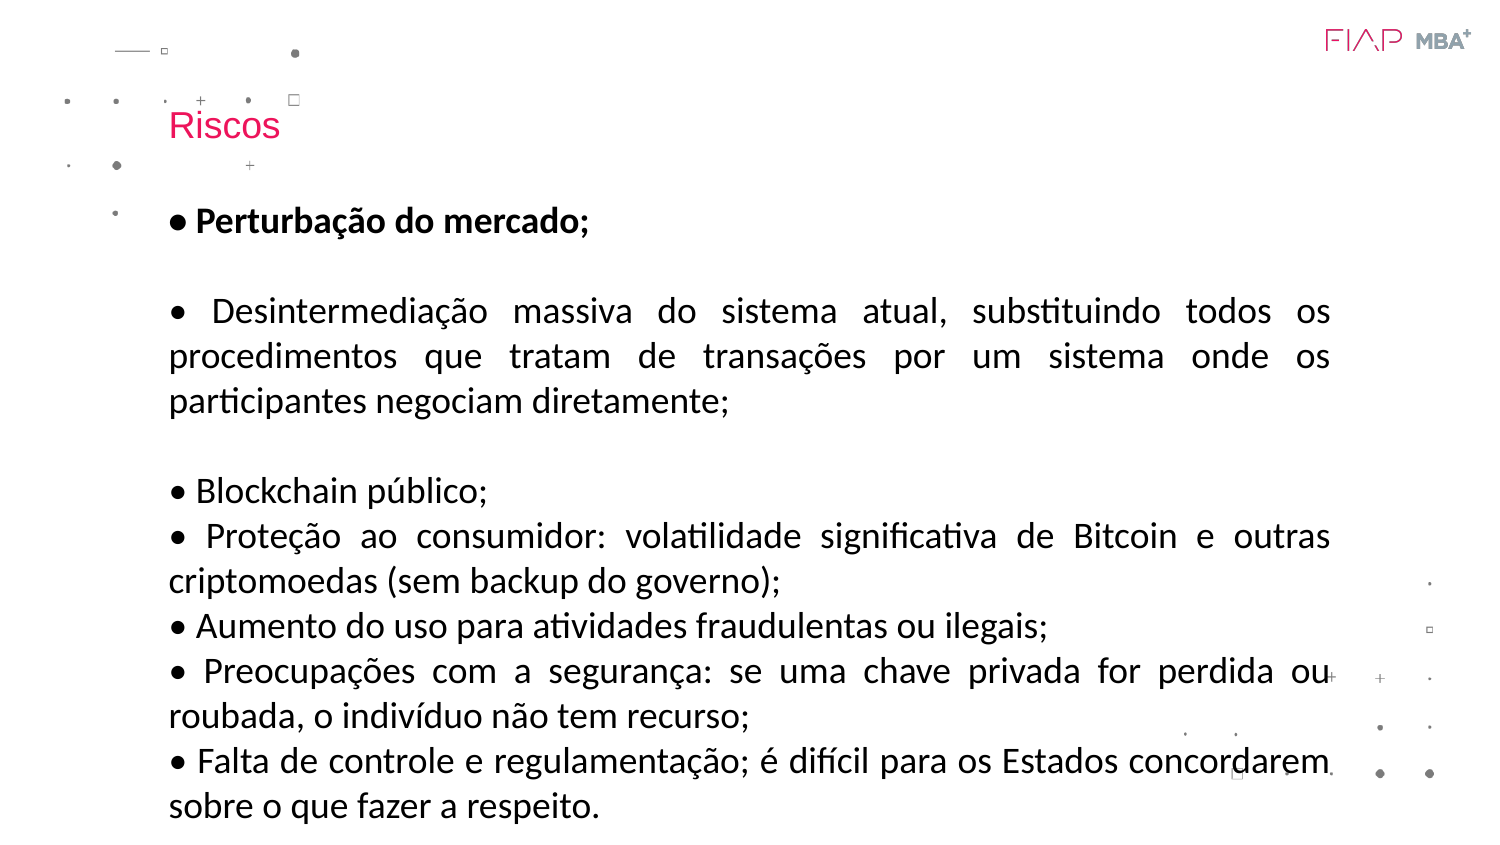

Riscos
• Perturbação do mercado;

• Desintermediação massiva do sistema atual, substituindo todos os procedimentos que tratam de transações por um sistema onde os participantes negociam diretamente;

• Blockchain público;
• Proteção ao consumidor: volatilidade significativa de Bitcoin e outras criptomoedas (sem backup do governo);
• Aumento do uso para atividades fraudulentas ou ilegais;
• Preocupações com a segurança: se uma chave privada for perdida ou roubada, o indivíduo não tem recurso;
• Falta de controle e regulamentação; é difícil para os Estados concordarem sobre o que fazer a respeito.